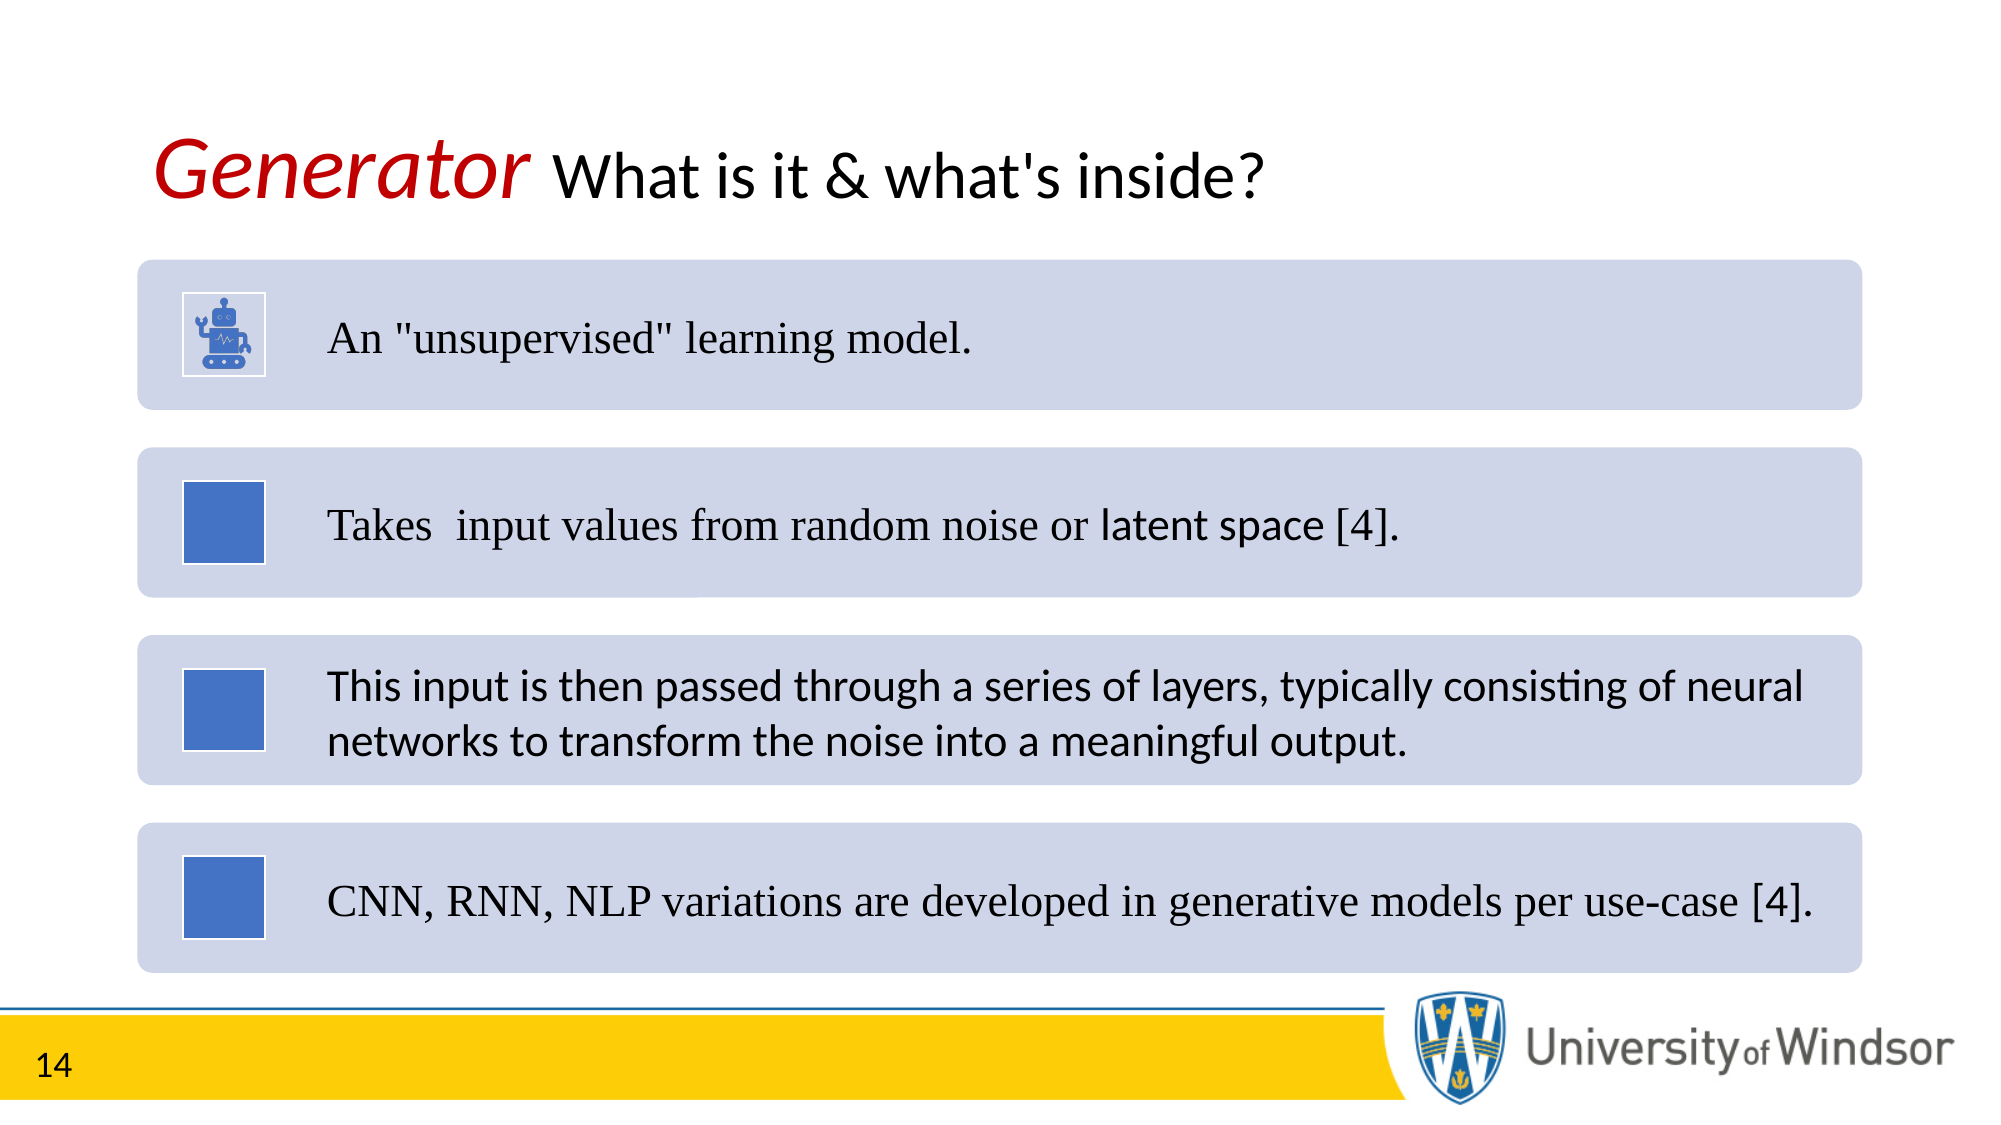

# Generator What is it & what's inside?
An "unsupervised" learning model.
Takes  input values from random noise or latent space [4].
This input is then passed through a series of layers, typically consisting of neural networks to transform the noise into a meaningful output.
CNN, RNN, NLP variations are developed in generative models per use-case [4].
14